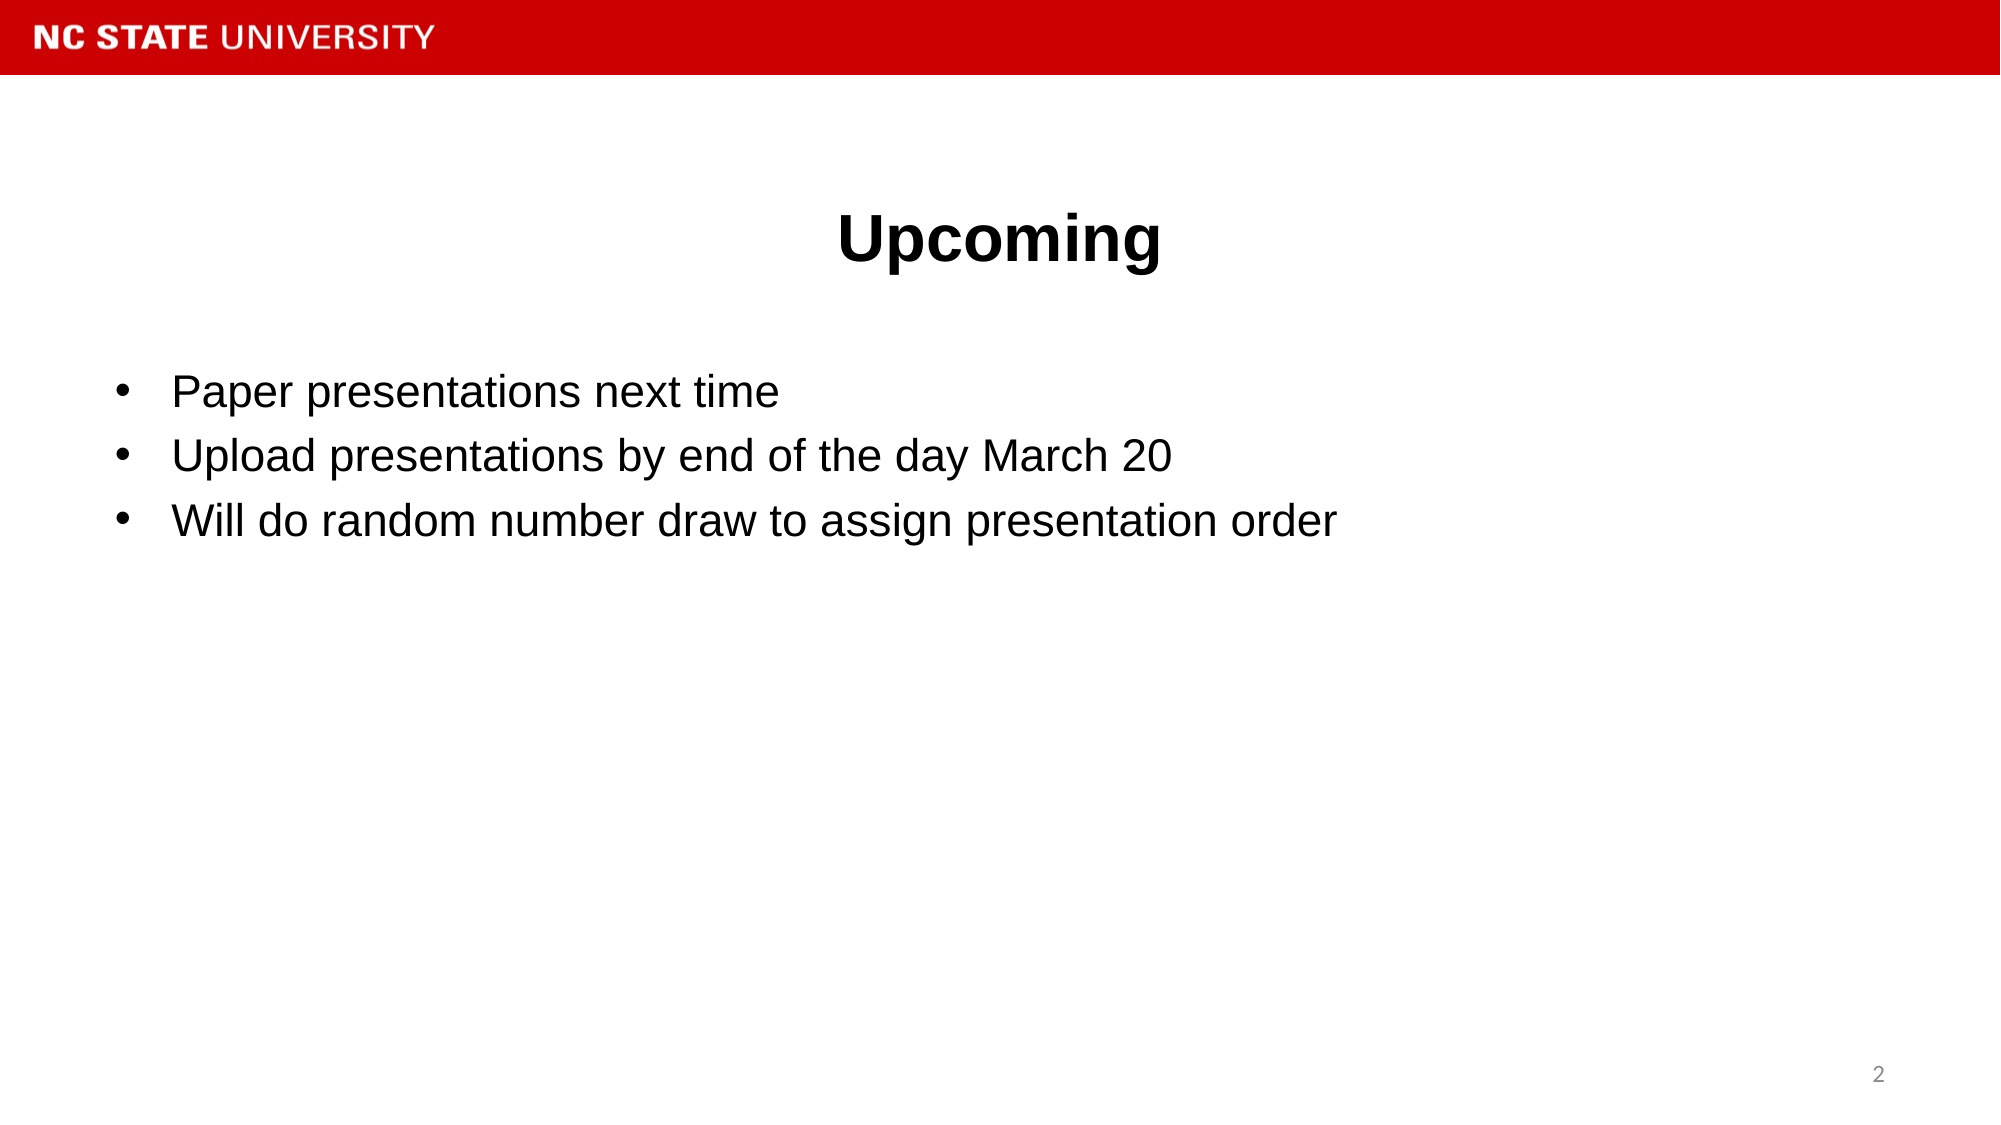

# Upcoming
Paper presentations next time
Upload presentations by end of the day March 20
Will do random number draw to assign presentation order

2